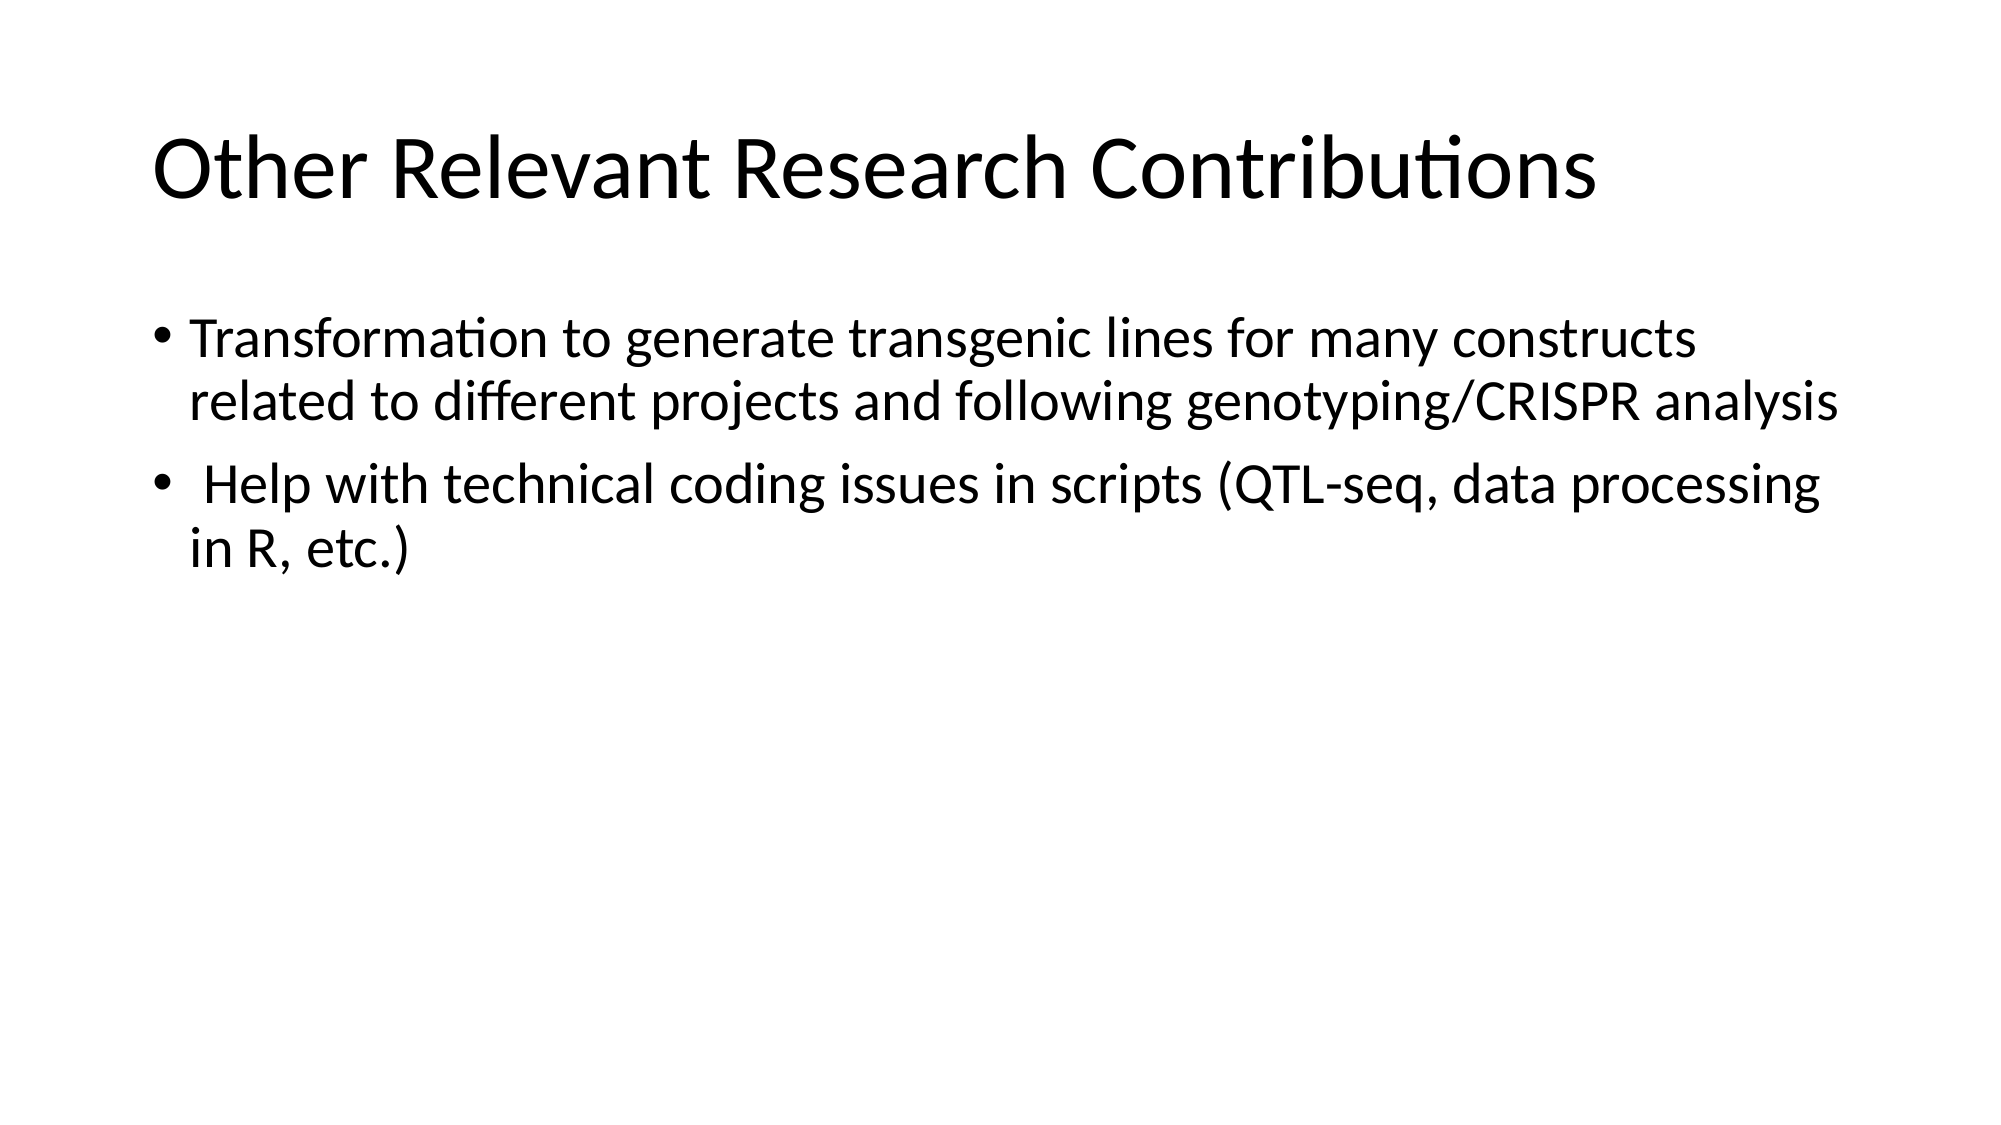

# Other Relevant Research Contributions
Transformation to generate transgenic lines for many constructs related to different projects and following genotyping/CRISPR analysis
 Help with technical coding issues in scripts (QTL-seq, data processing in R, etc.)